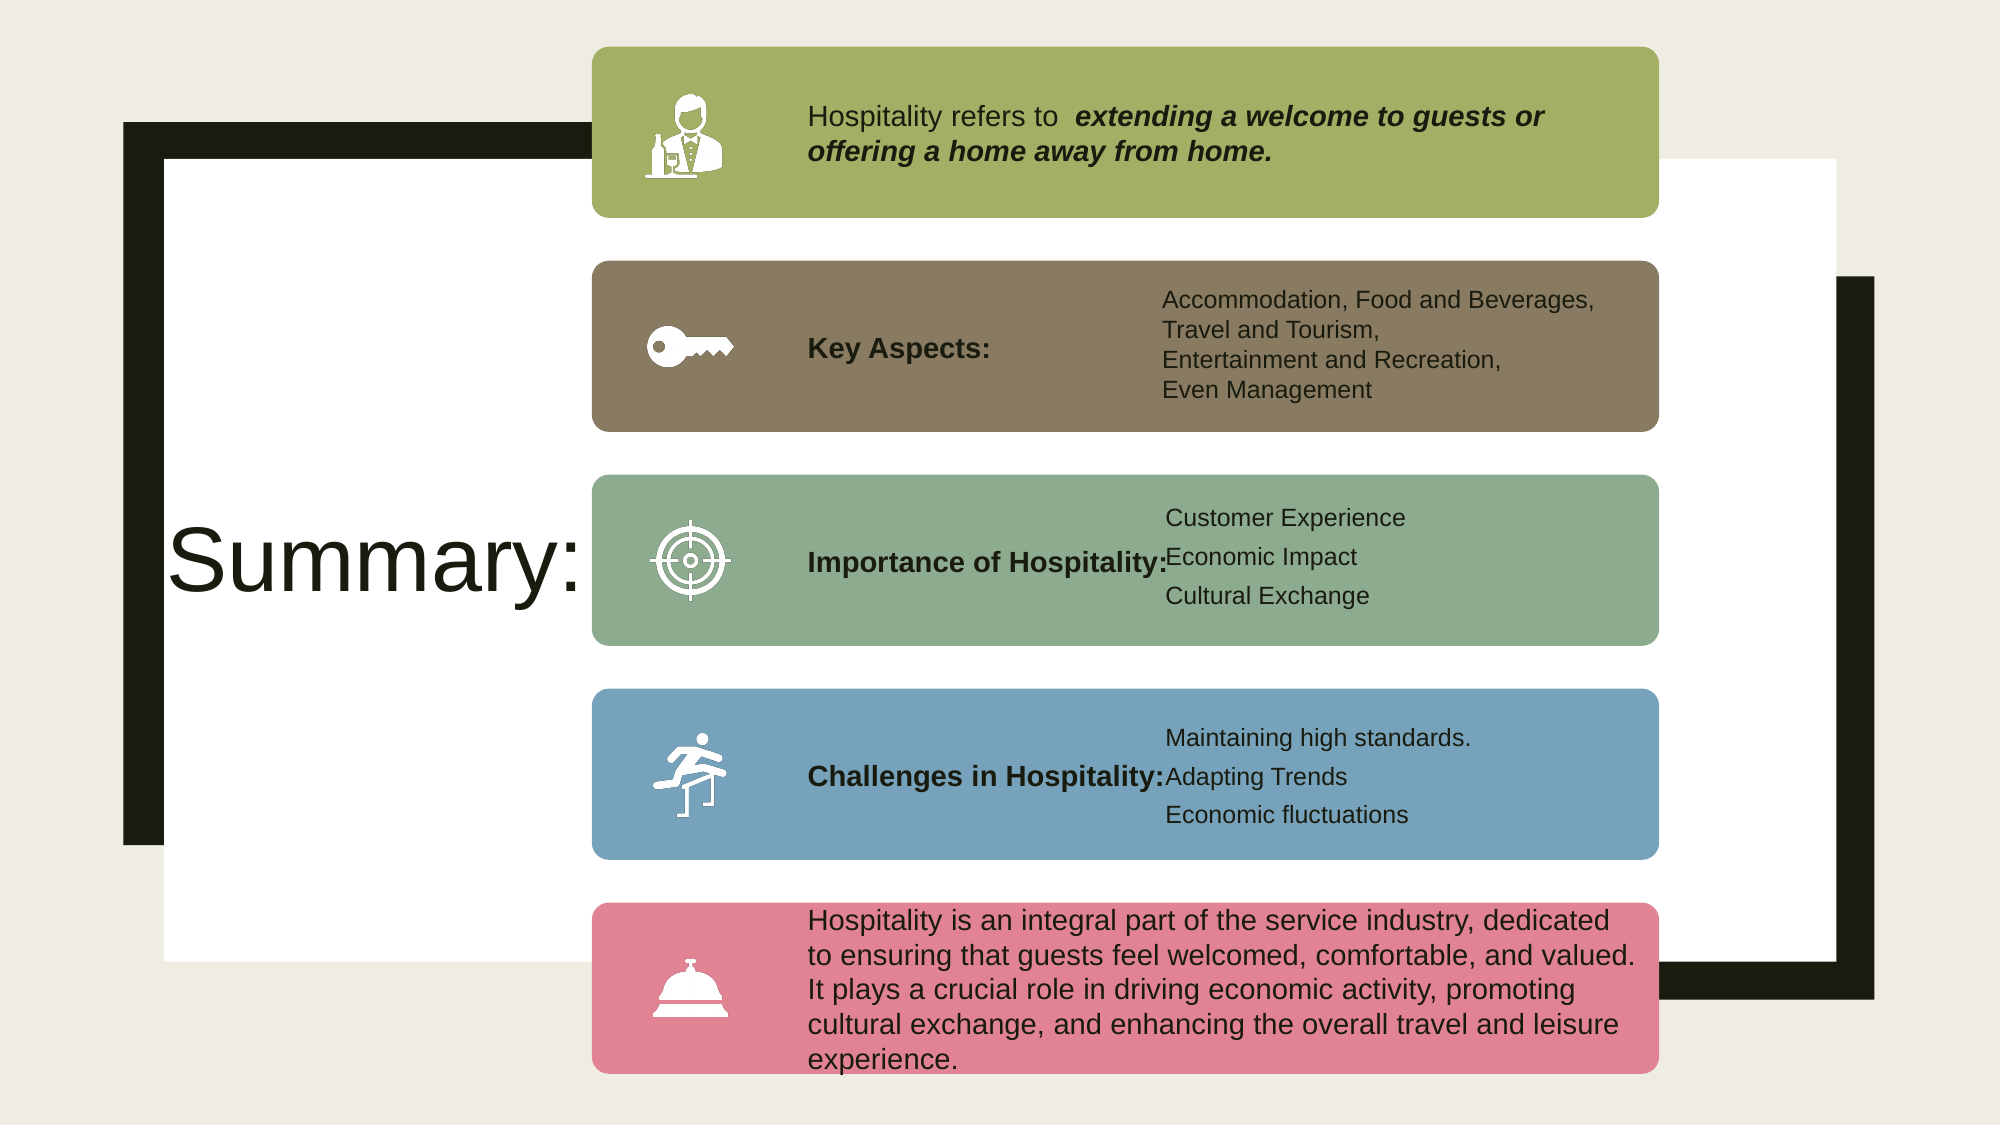

Hospitality refers to  extending a welcome to guests or offering a home away from home.
Key Aspects:
Importance of Hospitality:
Customer Experience
Economic Impact
Cultural Exchange
Challenges in Hospitality:
Maintaining high standards.
Adapting Trends
Economic fluctuations
Hospitality is an integral part of the service industry, dedicated to ensuring that guests feel welcomed, comfortable, and valued. It plays a crucial role in driving economic activity, promoting cultural exchange, and enhancing the overall travel and leisure experience.
# Summary:

Accommodation, Food and Beverages,
Travel and Tourism,
Entertainment and Recreation,
Even Management